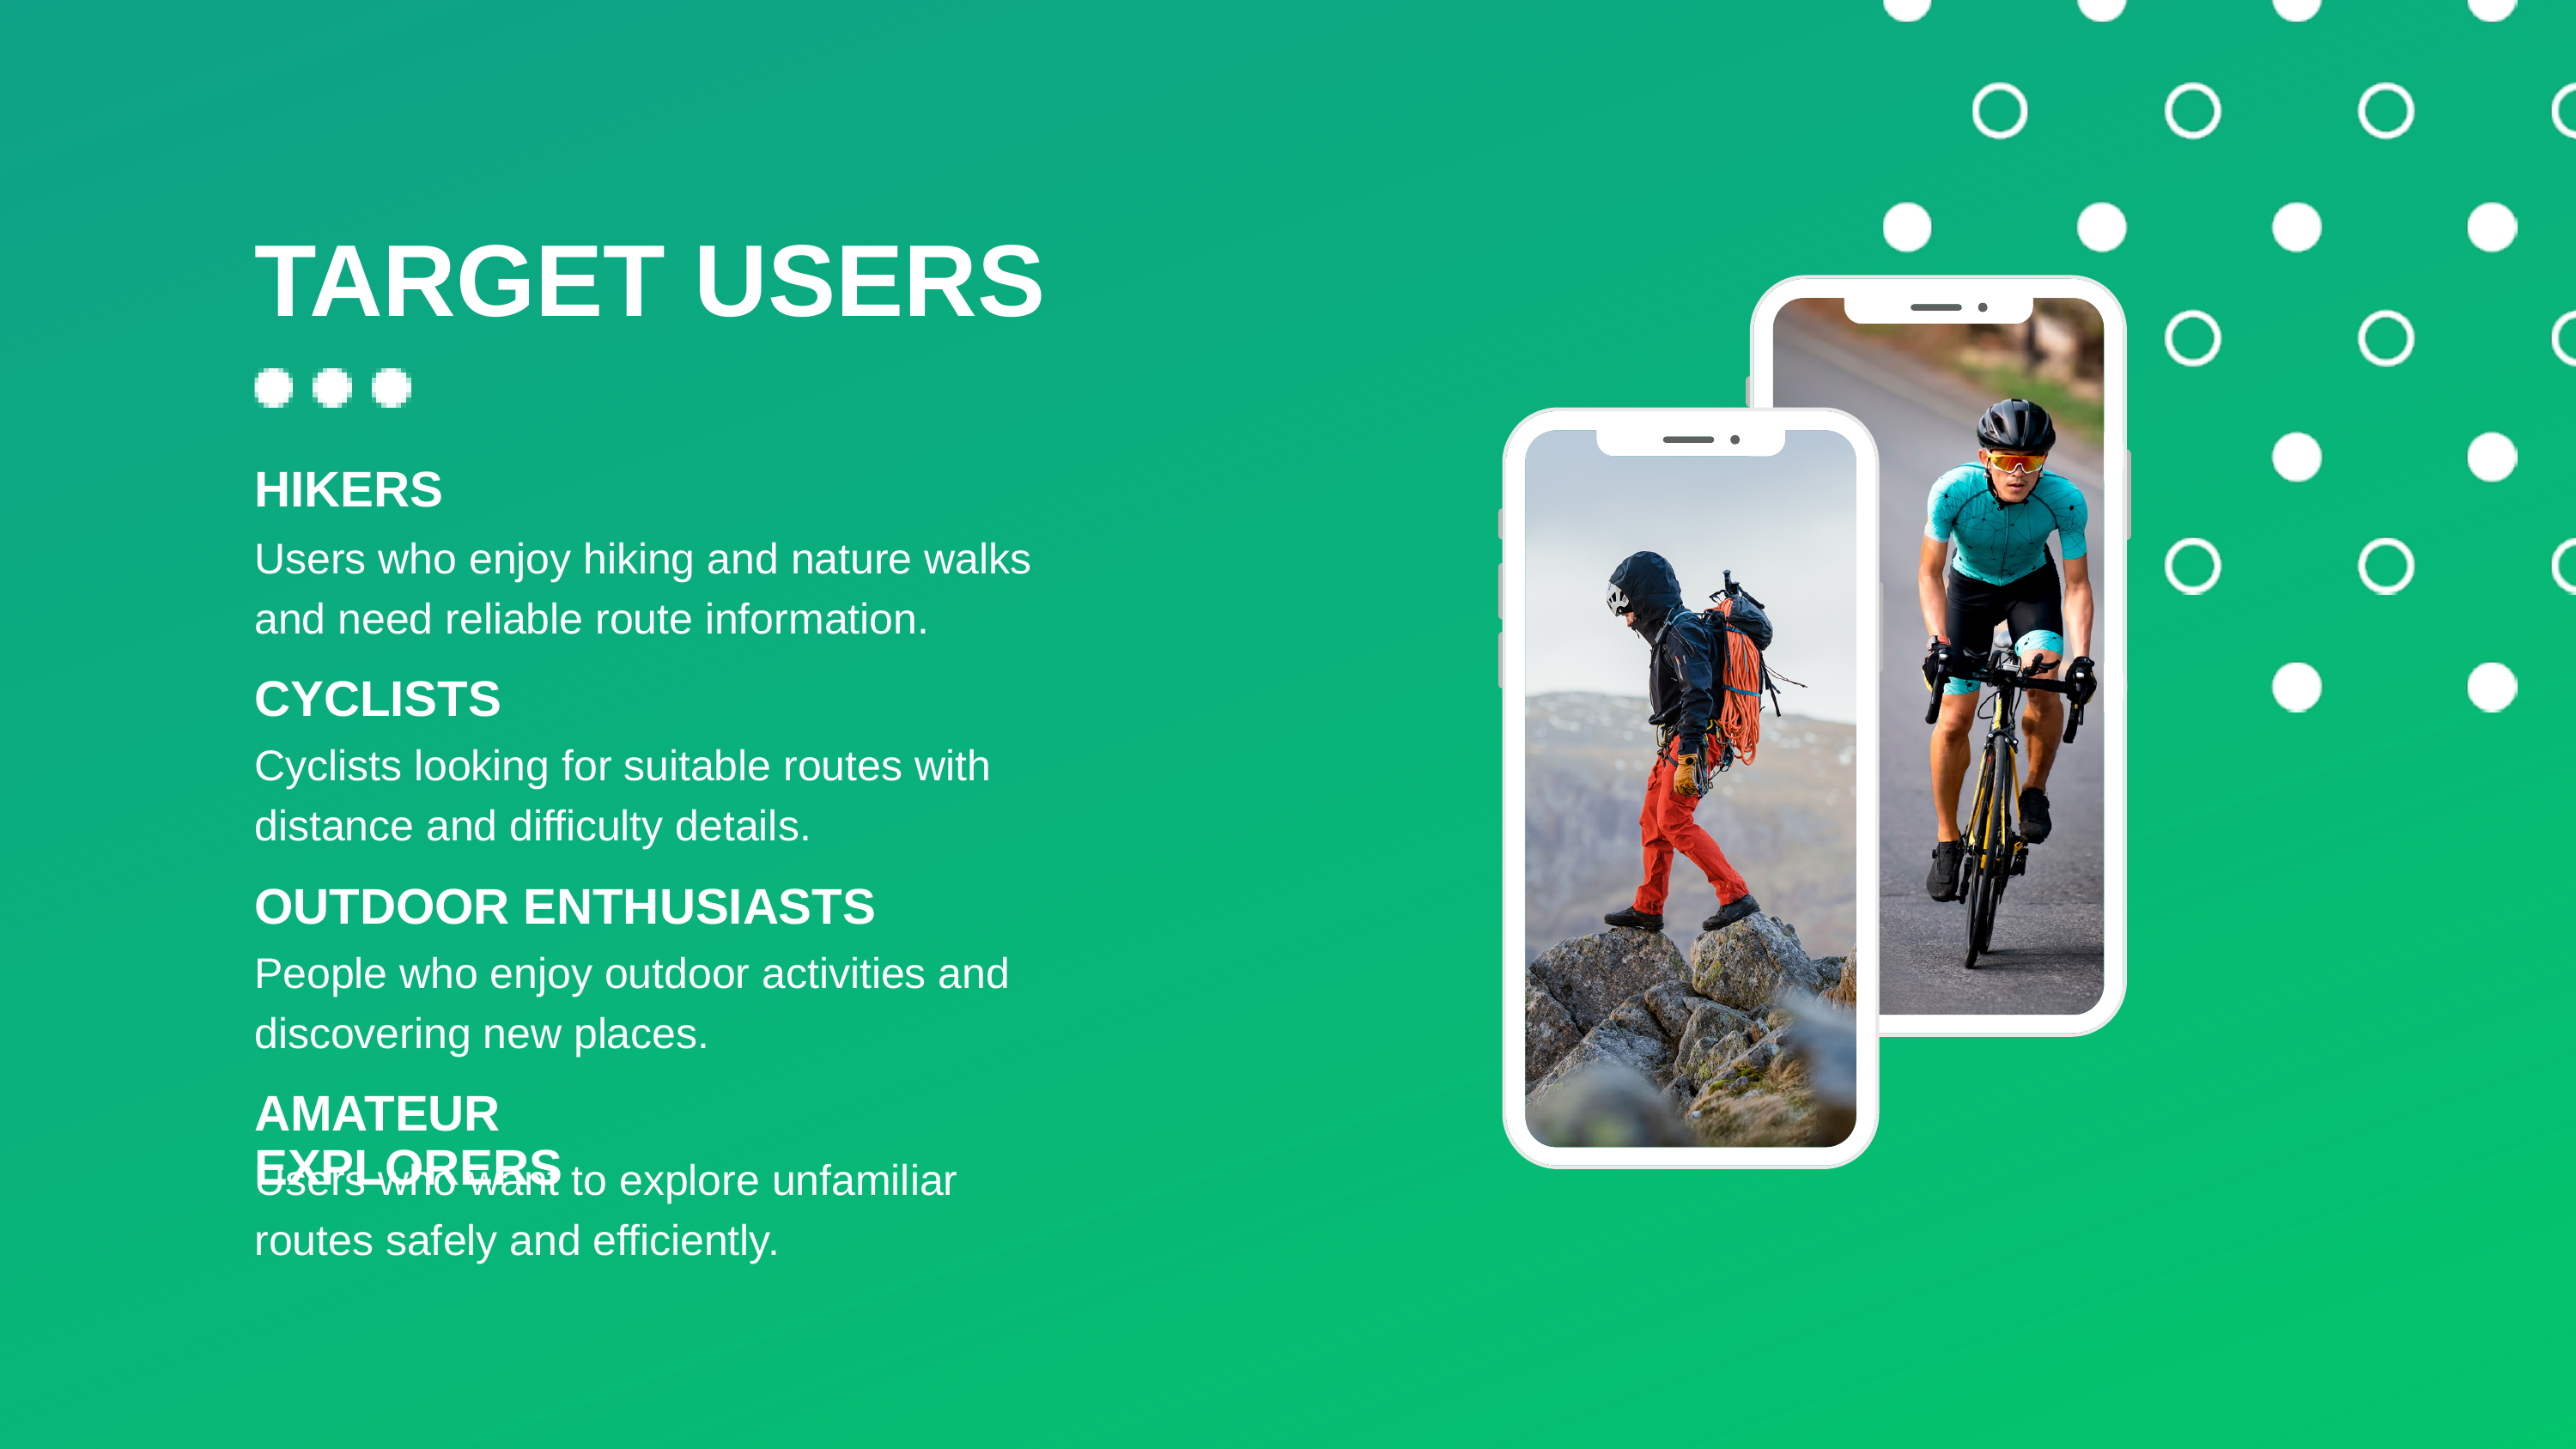

TARGET USERS

HIKERS
Users who enjoy hiking and nature walks and need reliable route information.
CYCLISTS
Cyclists looking for suitable routes with distance and difficulty details.
OUTDOOR ENTHUSIASTS
People who enjoy outdoor activities and discovering new places.
AMATEUR EXPLORERS
Users who want to explore unfamiliar routes safely and efficiently.